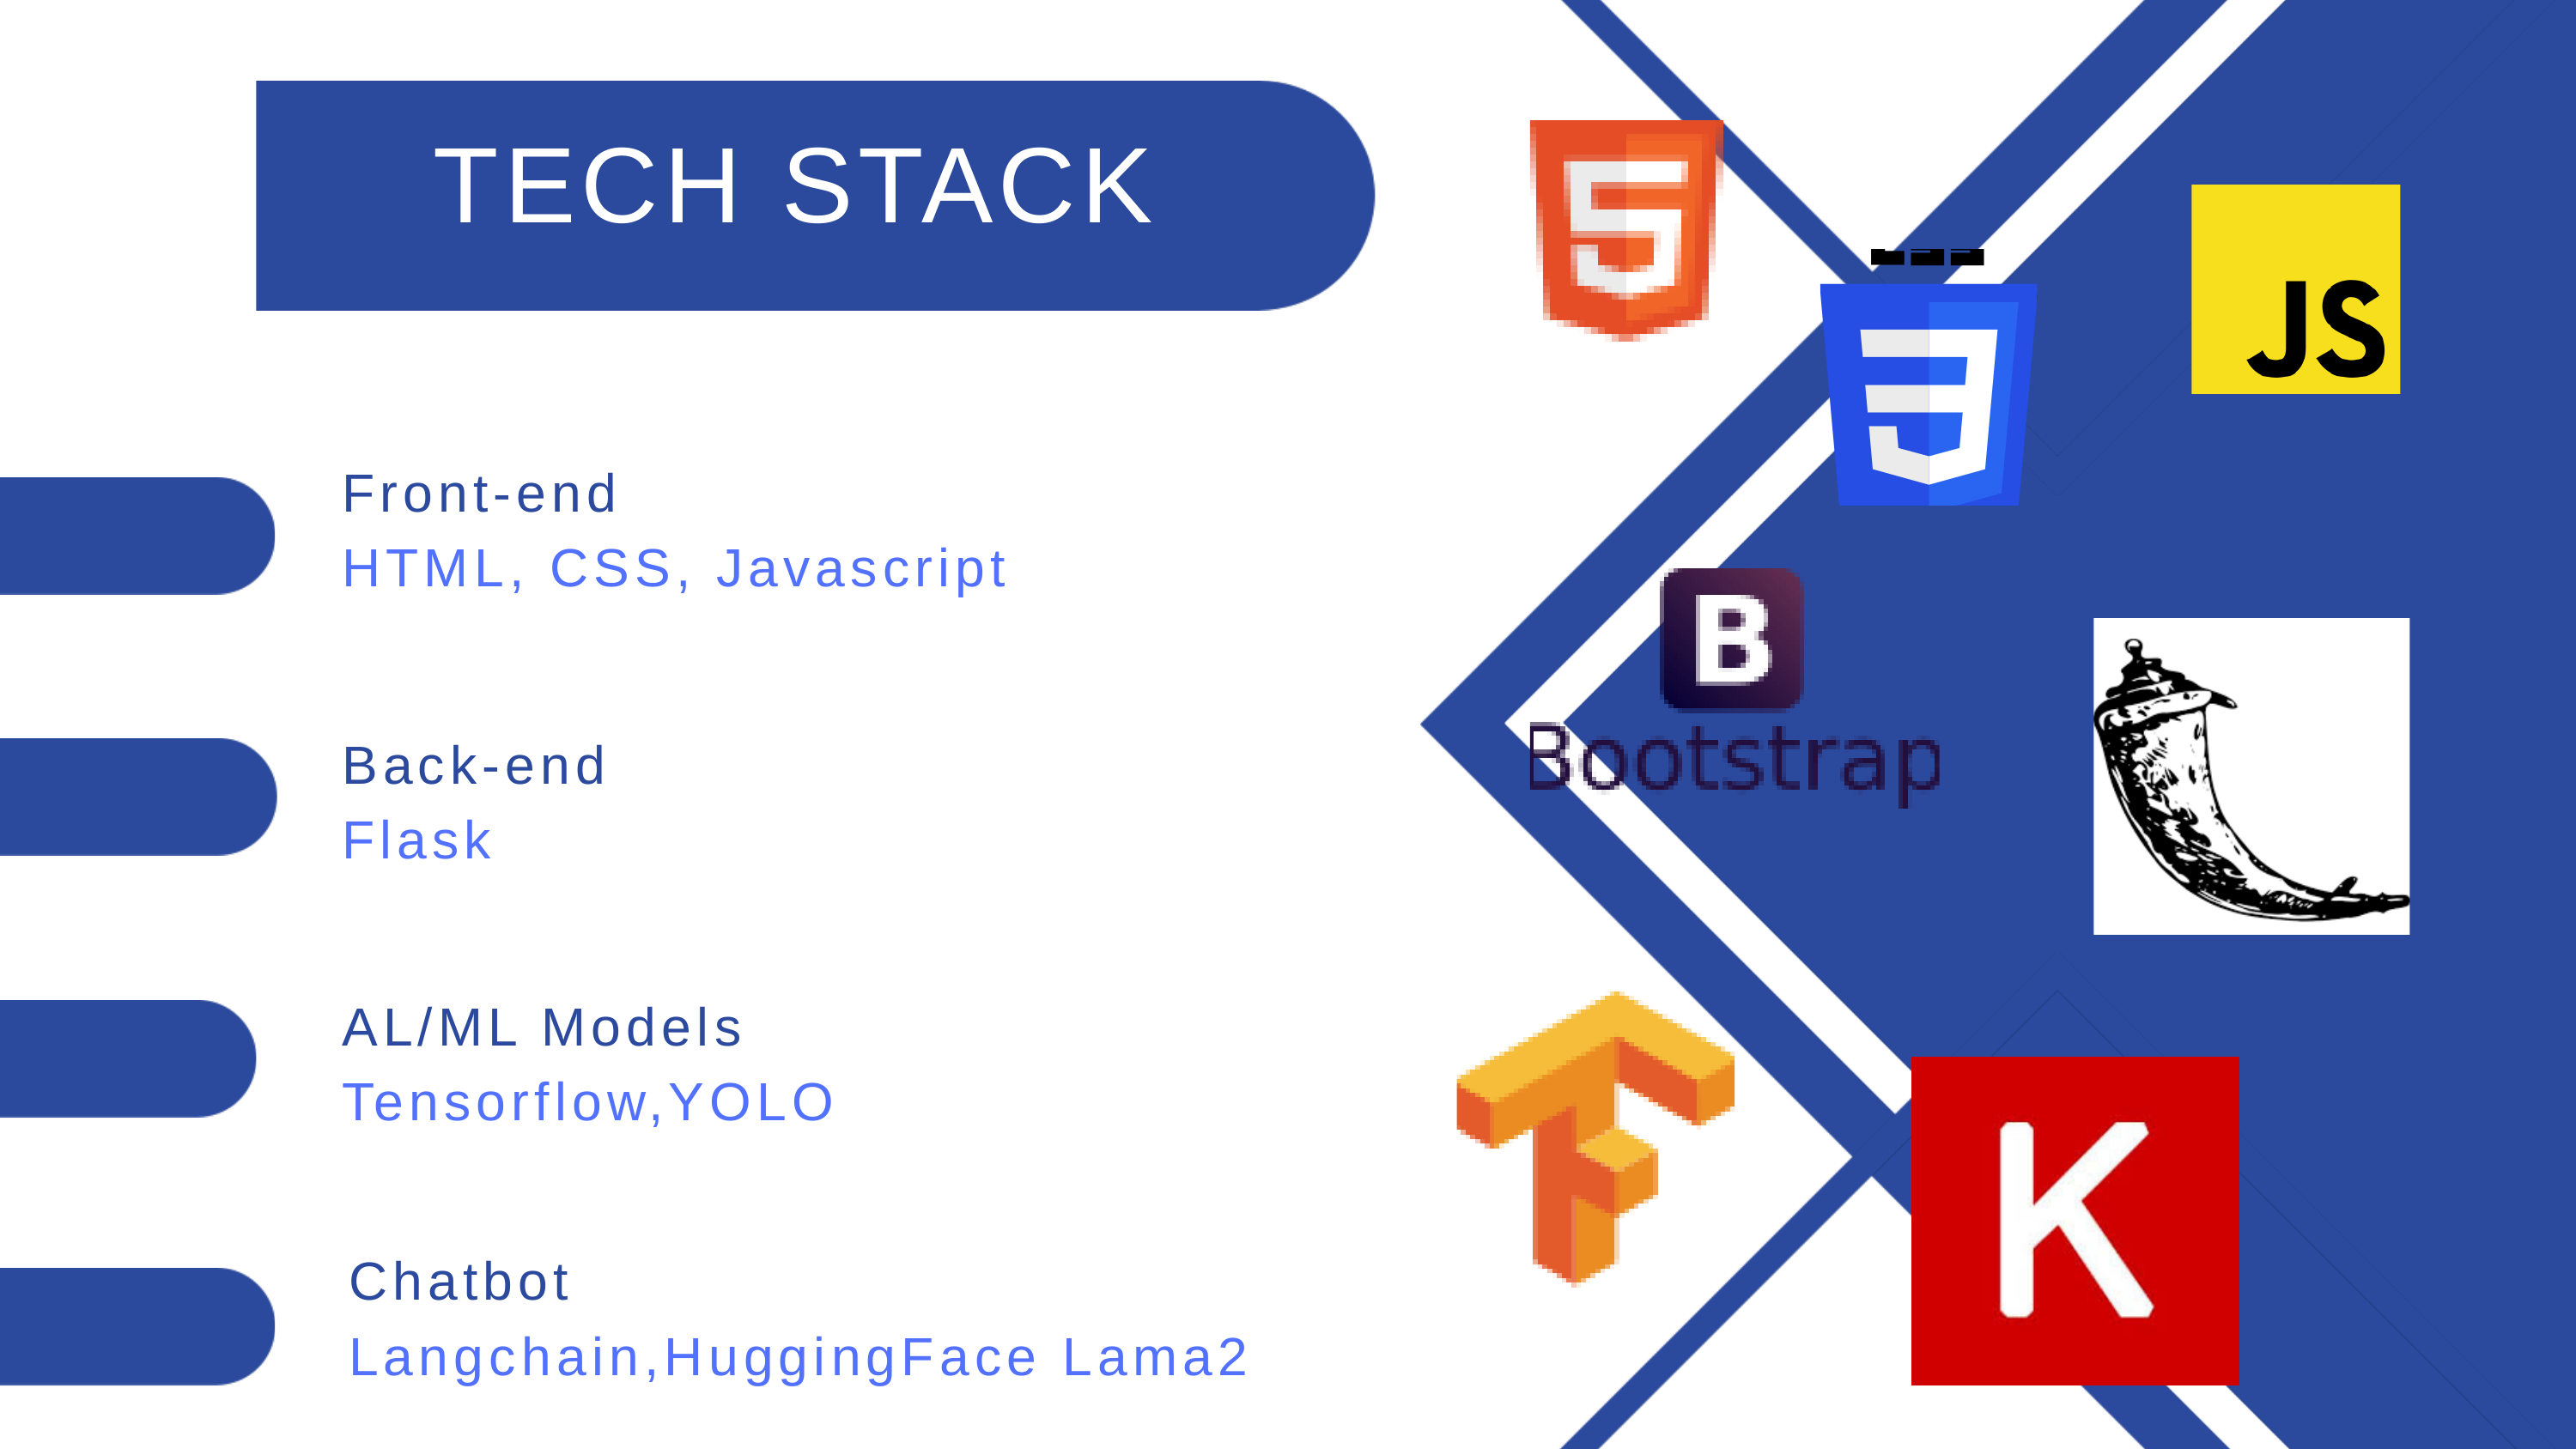

TECH STACK

Front-end
HTML, CSS, Javascript

Back-end
Flask

AL/ML Models
Tensorflow,YOLO

Chatbot
Langchain,HuggingFace Lama2